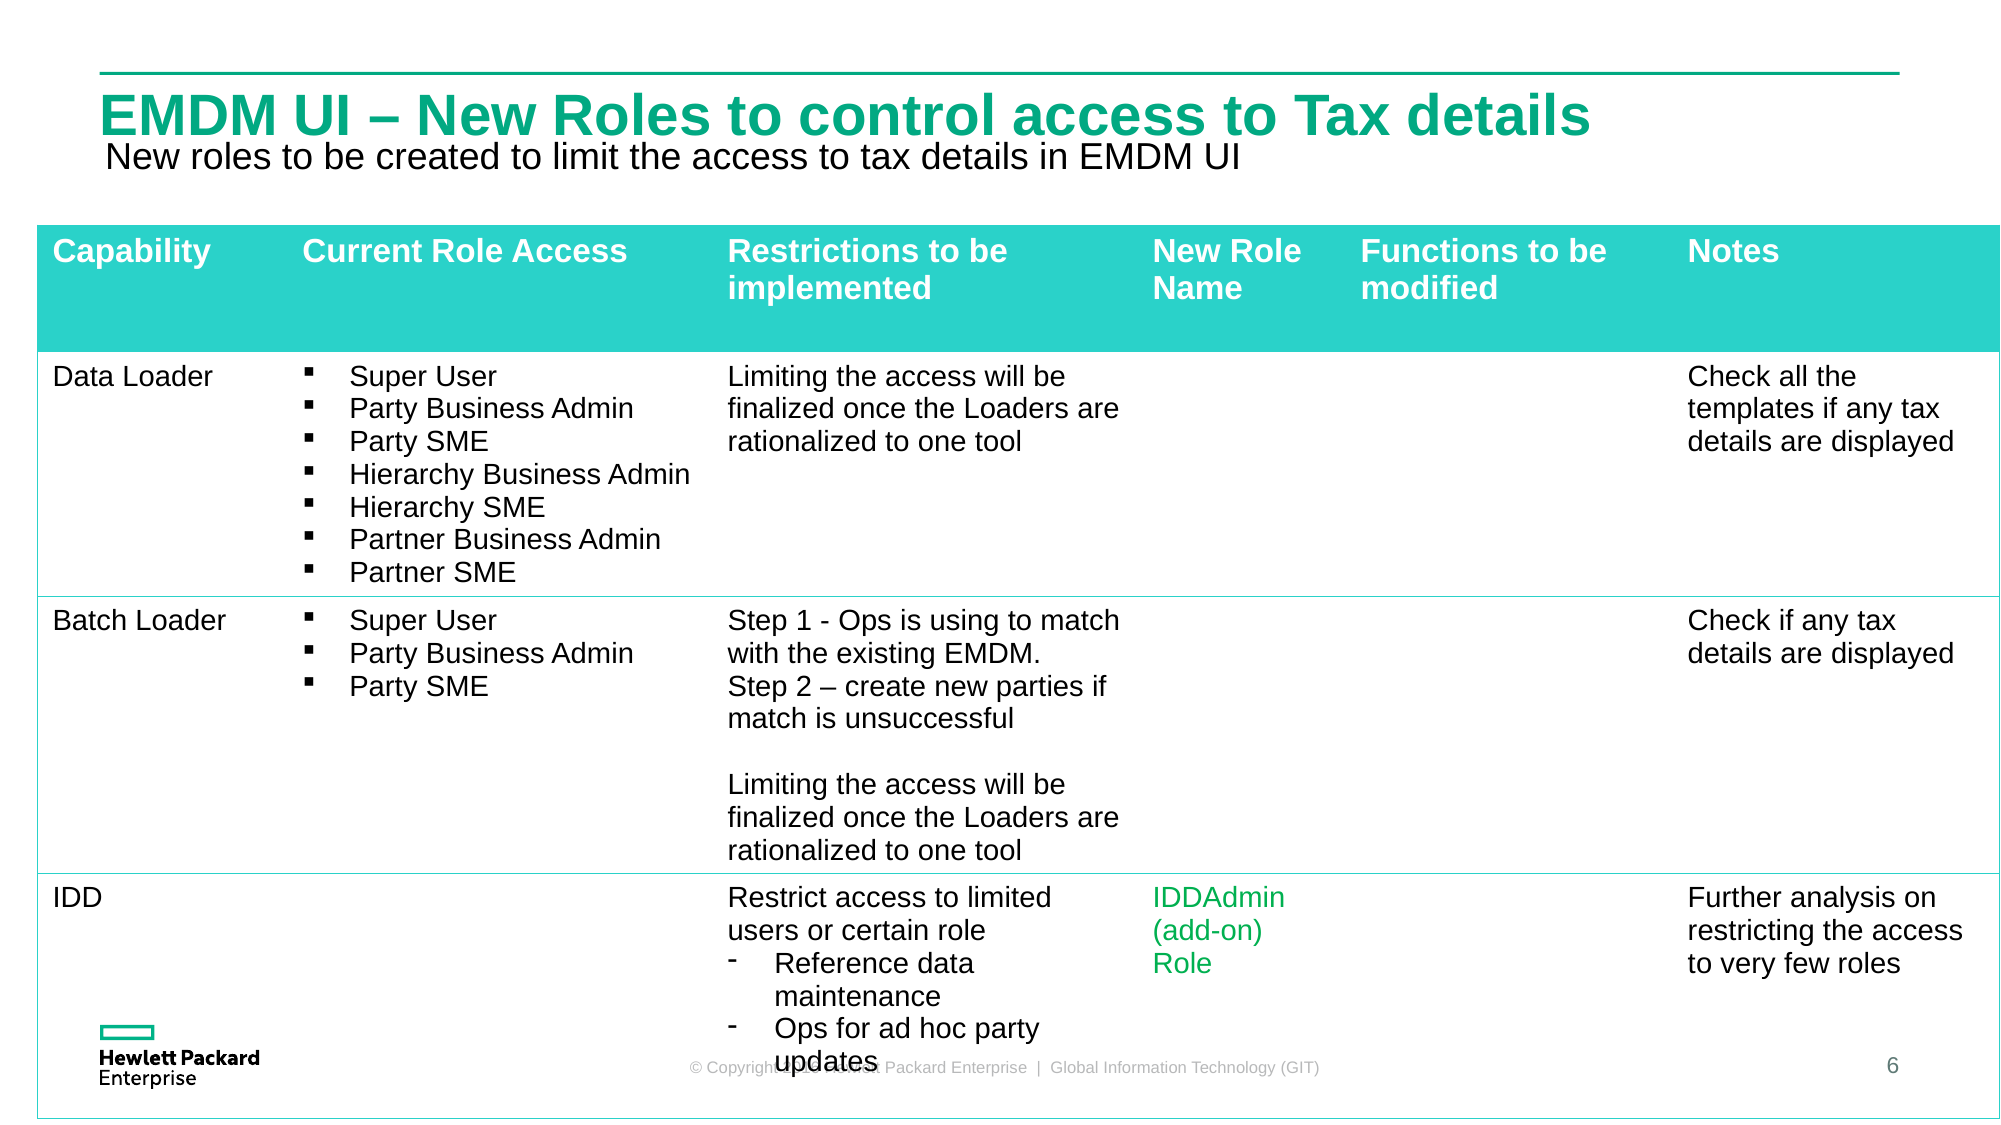

# EMDM UI – New Roles to control access to Tax details
New roles to be created to limit the access to tax details in EMDM UI

| Capability | Current Role Access | Restrictions to be implemented | New Role Name | Functions to be modified | Notes |
| --- | --- | --- | --- | --- | --- |
| Data Loader | Super User Party Business Admin Party SME Hierarchy Business Admin Hierarchy SME Partner Business Admin Partner SME | Limiting the access will be finalized once the Loaders are rationalized to one tool |  |  | Check all the templates if any tax details are displayed |
| Batch Loader | Super User Party Business Admin Party SME | Step 1 - Ops is using to match with the existing EMDM. Step 2 – create new parties if match is unsuccessful Limiting the access will be finalized once the Loaders are rationalized to one tool |  |  | Check if any tax details are displayed |
| IDD |  | Restrict access to limited users or certain role Reference data maintenance Ops for ad hoc party updates | IDDAdmin (add-on) Role |  | Further analysis on restricting the access to very few roles |
6